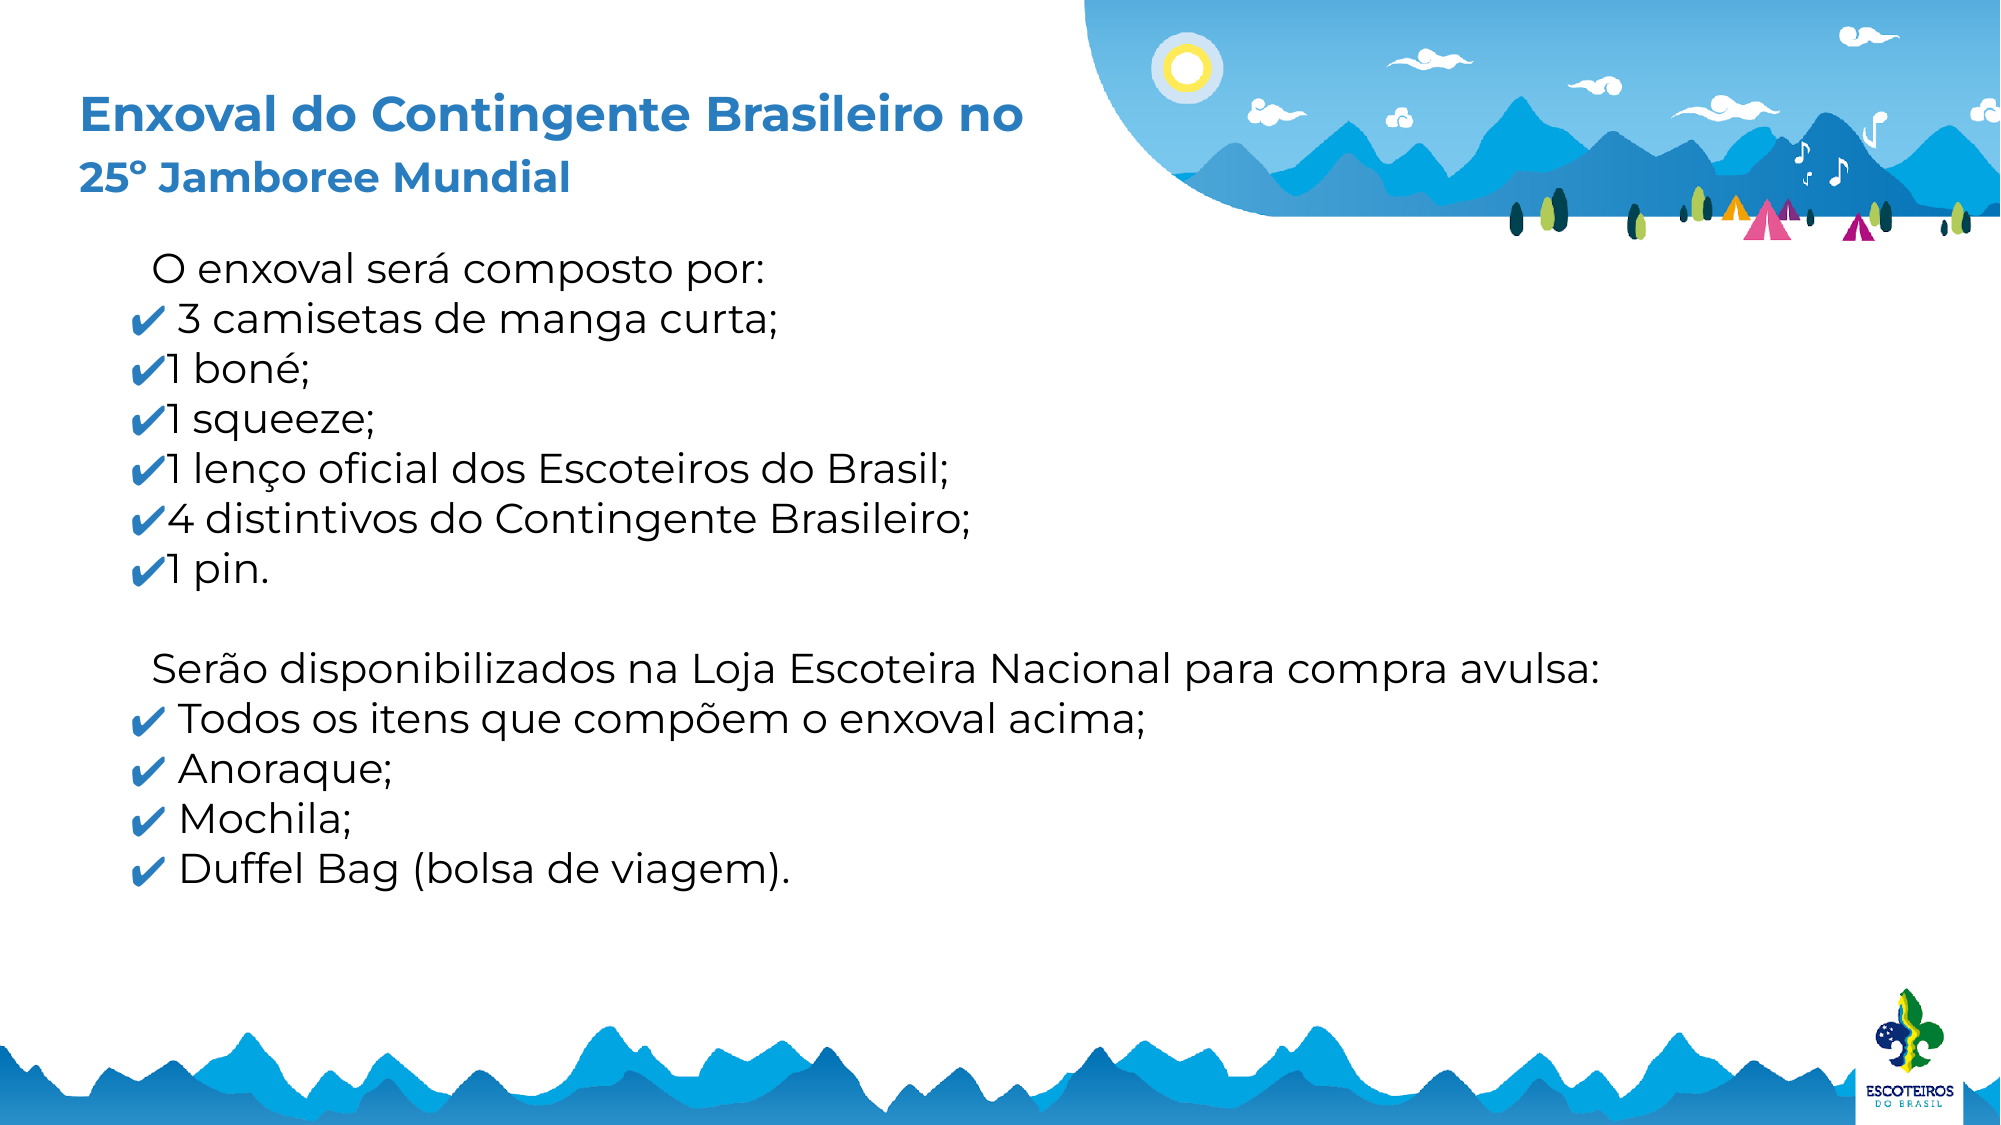

Enxoval do Contingente Brasileiro no
25º Jamboree Mundial
O enxoval será composto por:
 3 camisetas de manga curta;
1 boné;
1 squeeze;
1 lenço oficial dos Escoteiros do Brasil;
4 distintivos do Contingente Brasileiro;
1 pin.

Serão disponibilizados na Loja Escoteira Nacional para compra avulsa:
 Todos os itens que compõem o enxoval acima;
 Anoraque;
 Mochila;
 Duffel Bag (bolsa de viagem).